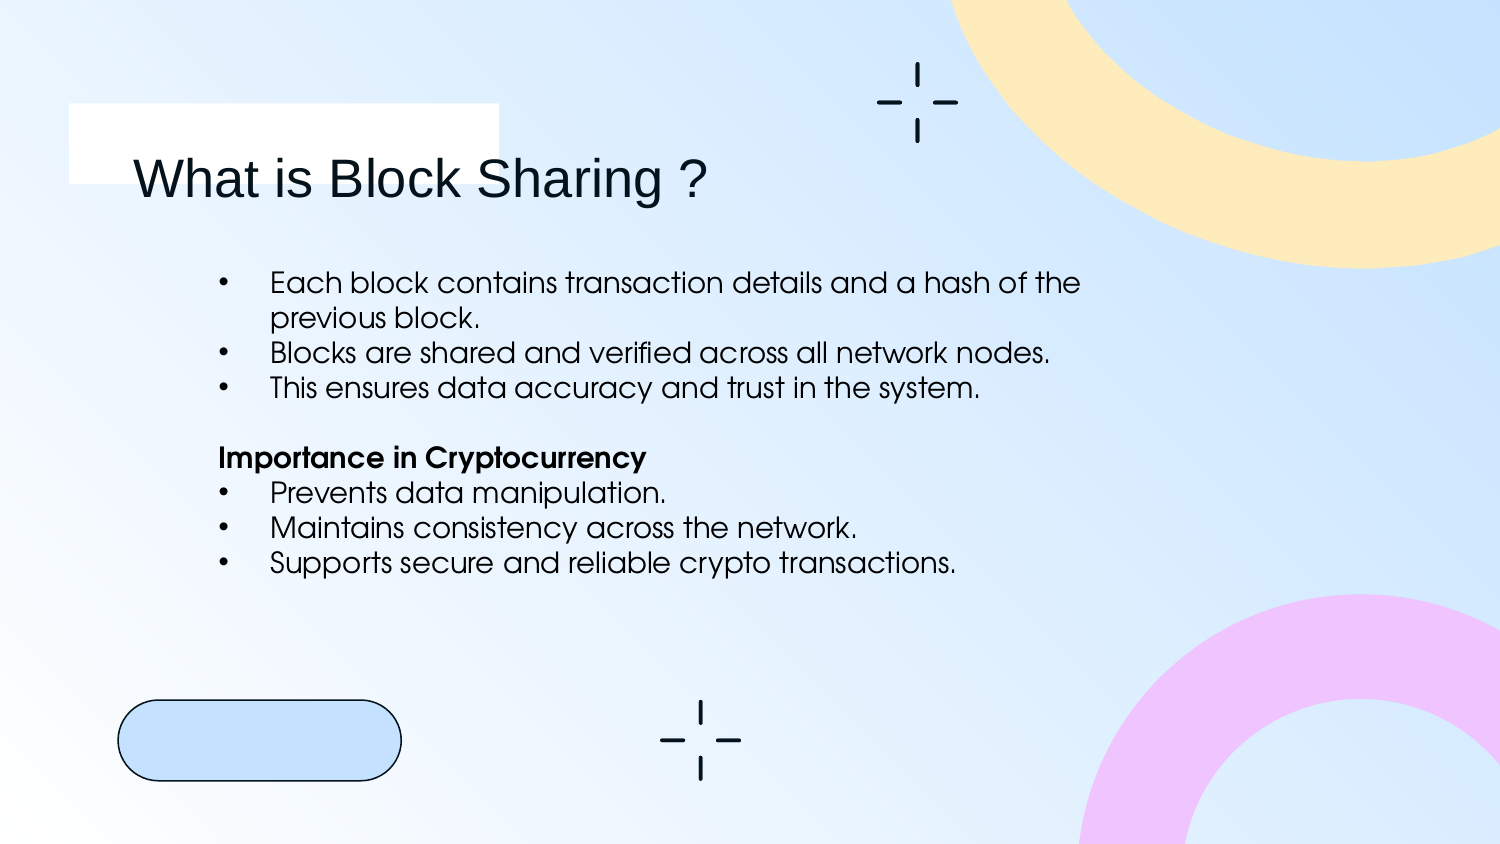

# What is Block Sharing ?

Each block contains transaction details and a hash of the previous block.
Blocks are shared and verified across all network nodes.
This ensures data accuracy and trust in the system.

Importance in Cryptocurrency
Prevents data manipulation.
Maintains consistency across the network.
Supports secure and reliable crypto transactions.